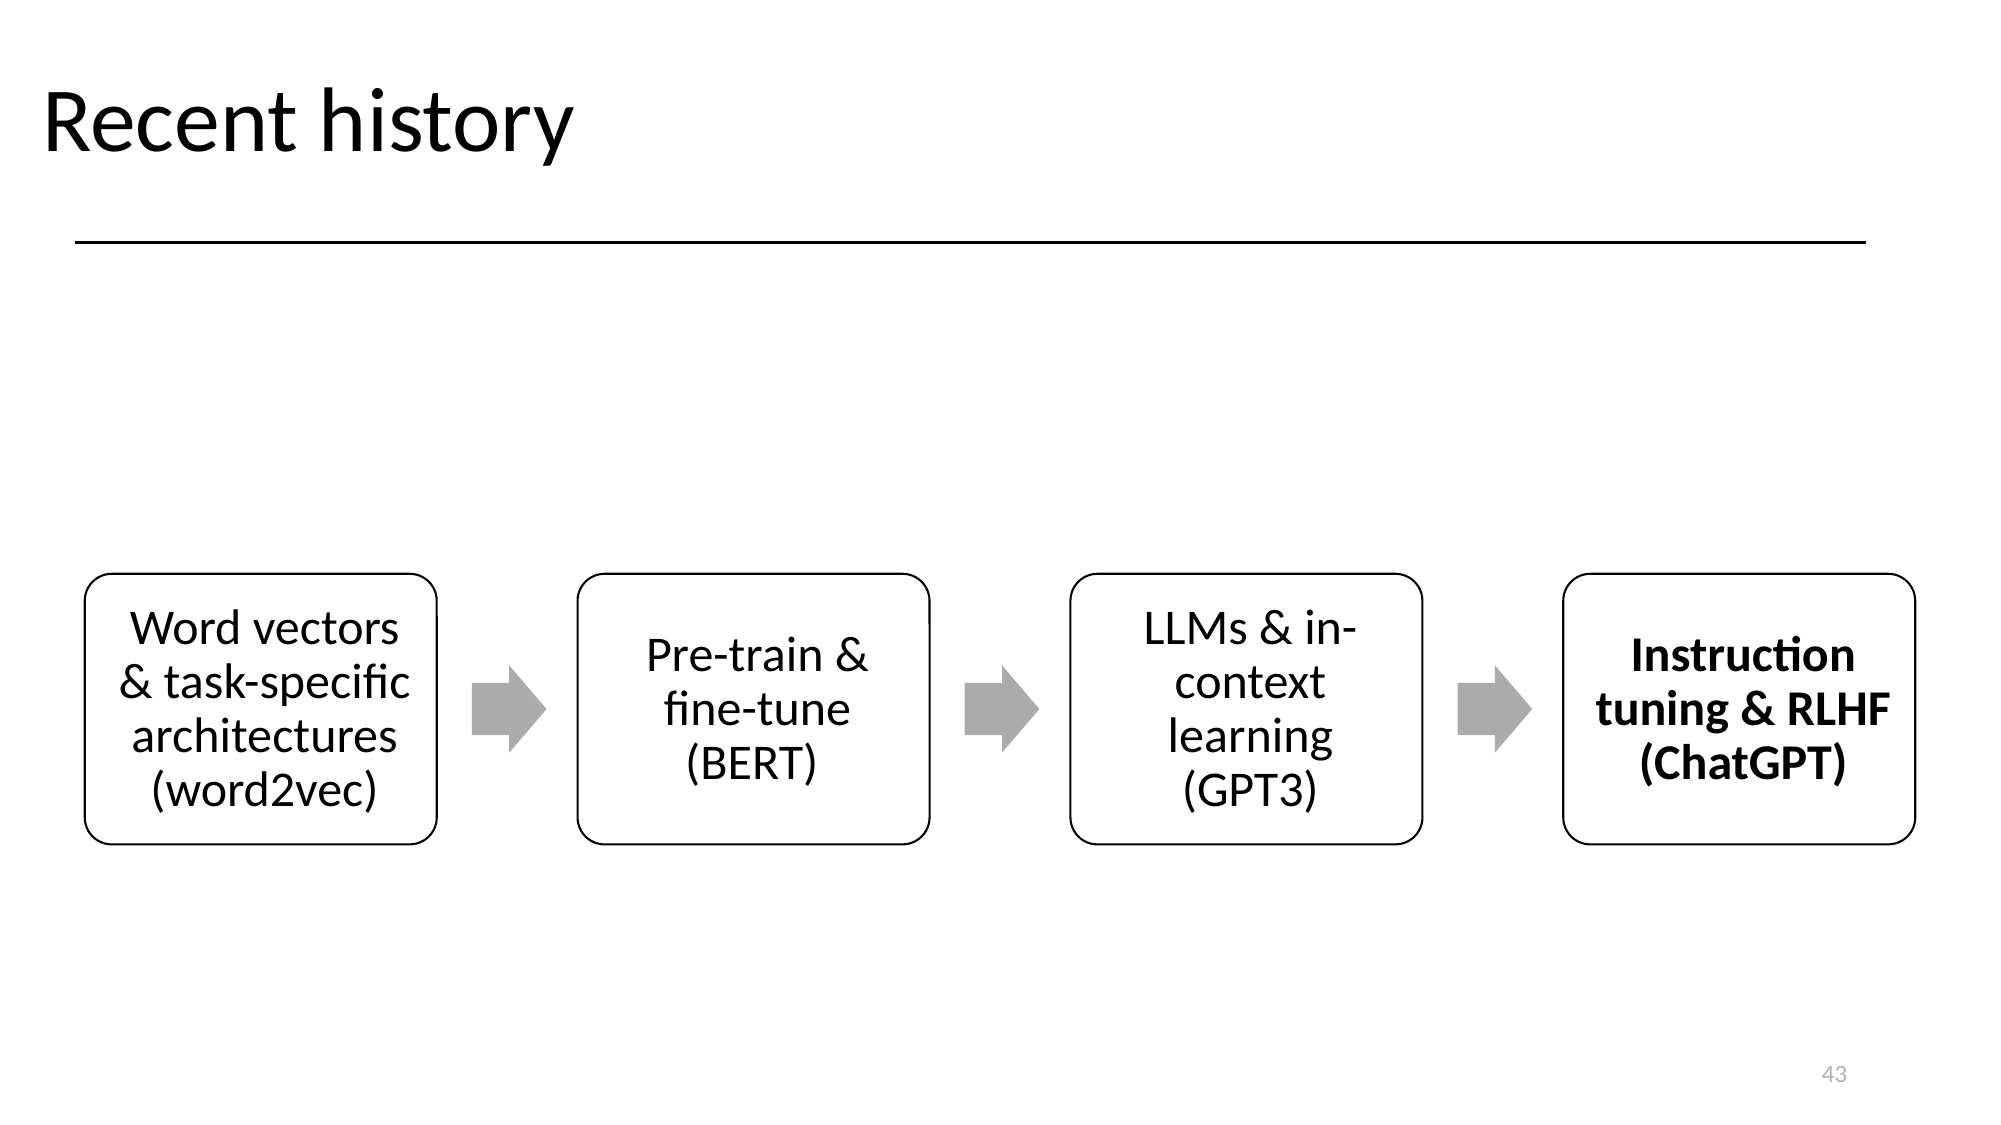

# Recent history
Word vectors & task-specific architectures (word2vec)

Pre-train & fine-tune (BERT)

LLMs & in-context learning (GPT3)

Instruction tuning & RLHF (ChatGPT)
43